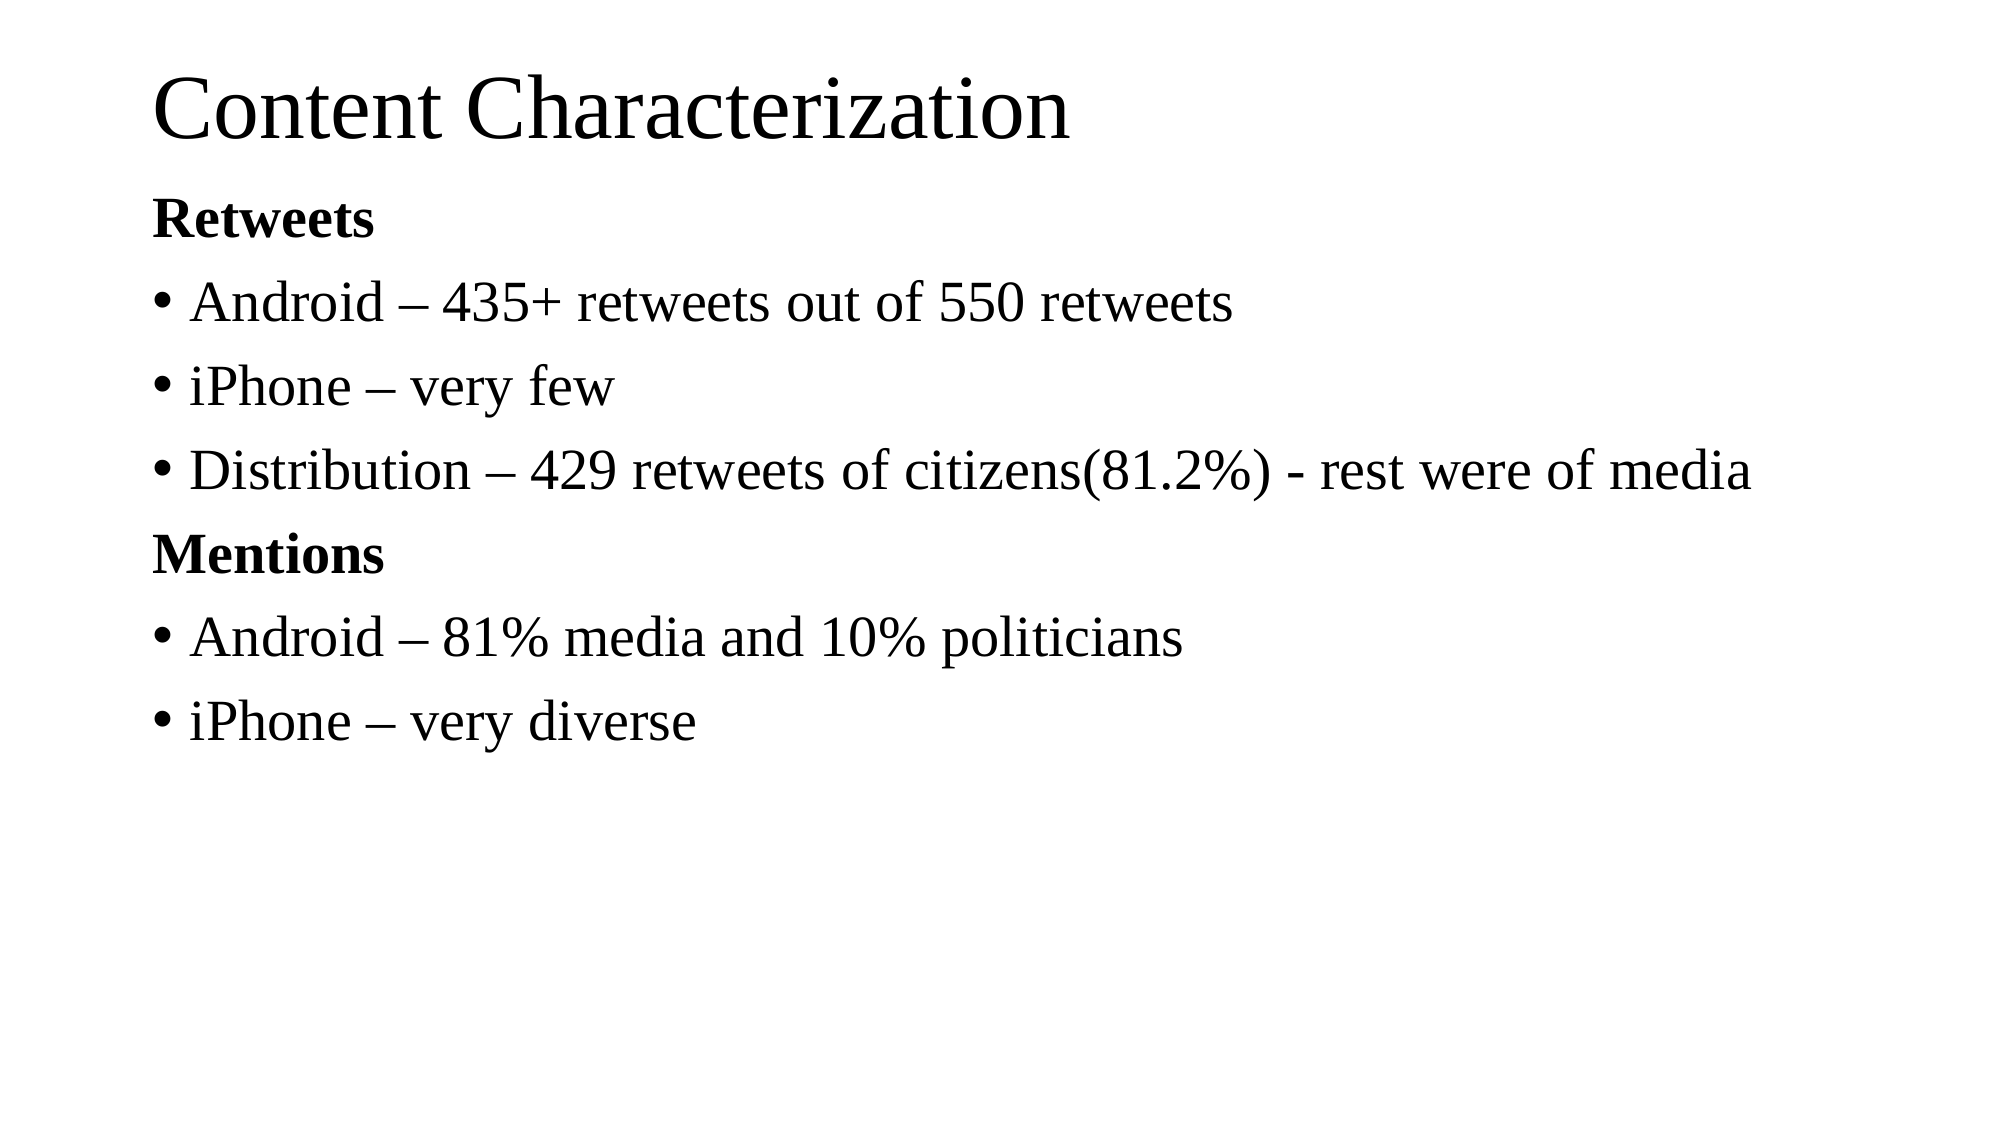

# Content Characterization
Retweets
Android – 435+ retweets out of 550 retweets
iPhone – very few
Distribution – 429 retweets of citizens(81.2%) - rest were of media
Mentions
Android – 81% media and 10% politicians
iPhone – very diverse